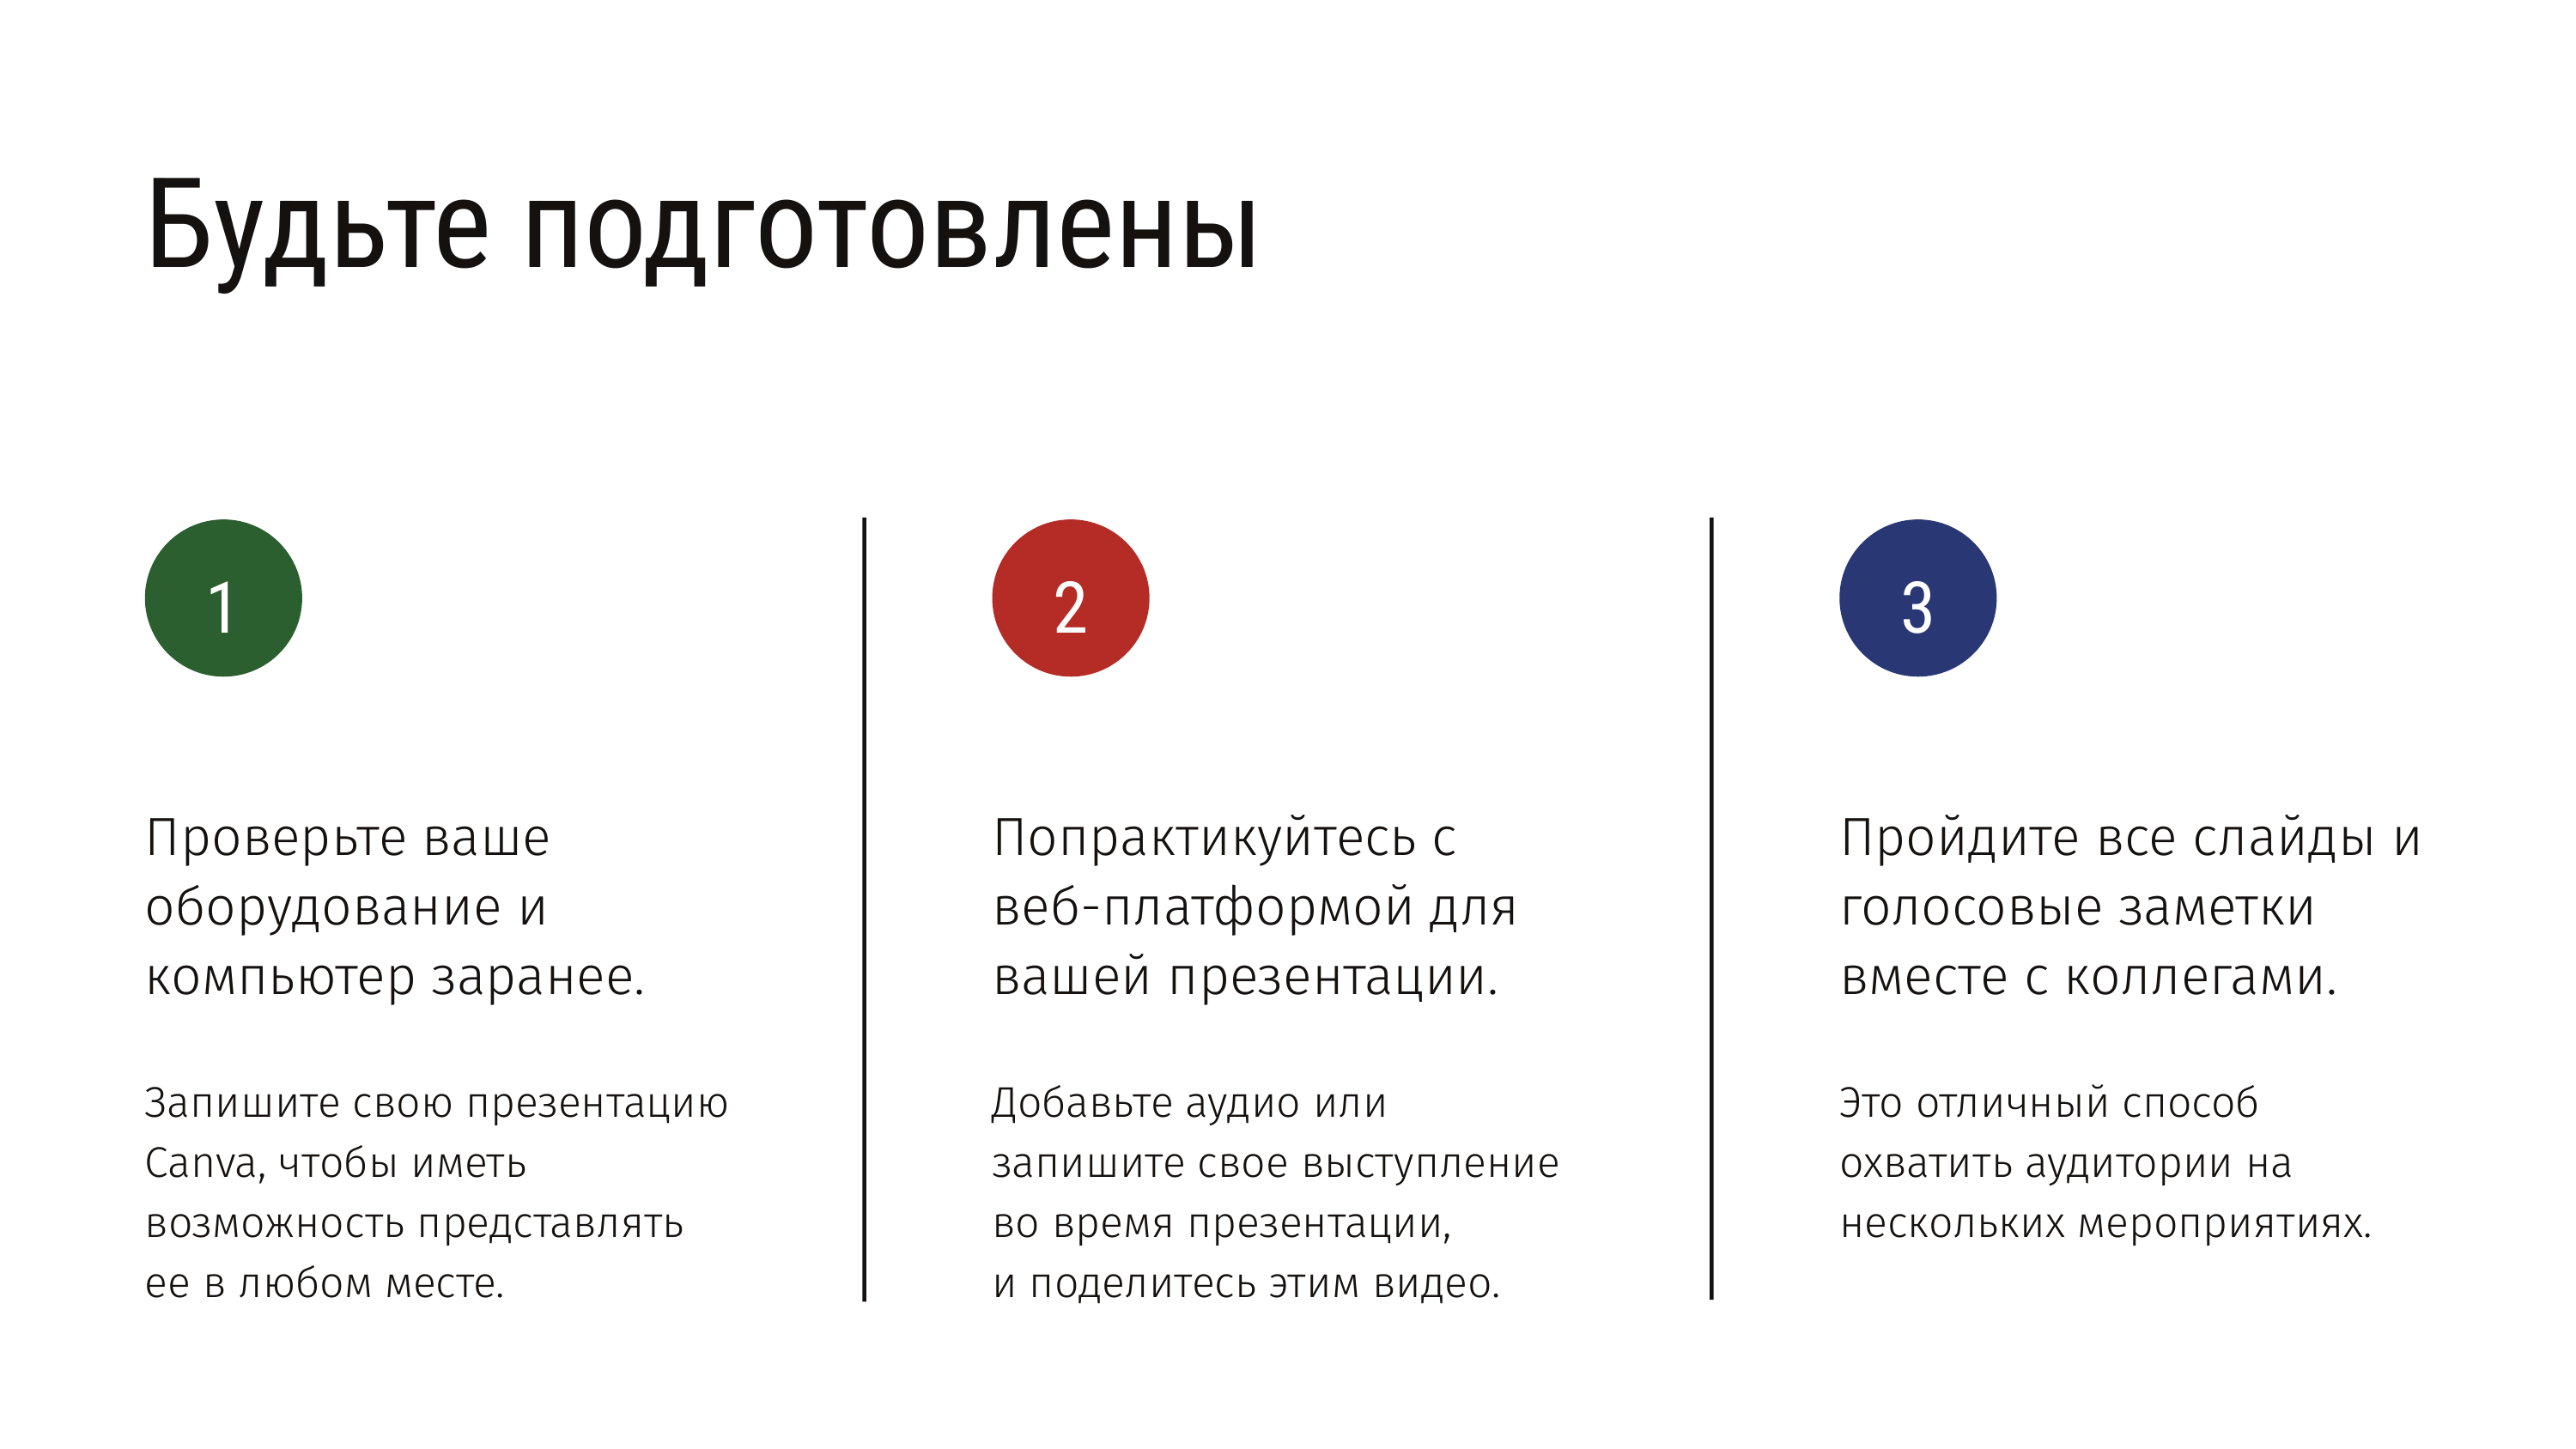

Будьте подготовлены

1

2

3
Проверьте ваше оборудование и компьютер заранее.
Запишите свою презентацию Canva, чтобы иметь возможность представлять ее в любом месте.
Попрактикуйтесь с
веб-платформой для вашей презентации.
Добавьте аудио или запишите свое выступление во время презентации,
и поделитесь этим видео.
Пройдите все слайды и голосовые заметки вместе с коллегами.
Это отличный способ охватить аудитории на нескольких мероприятиях.